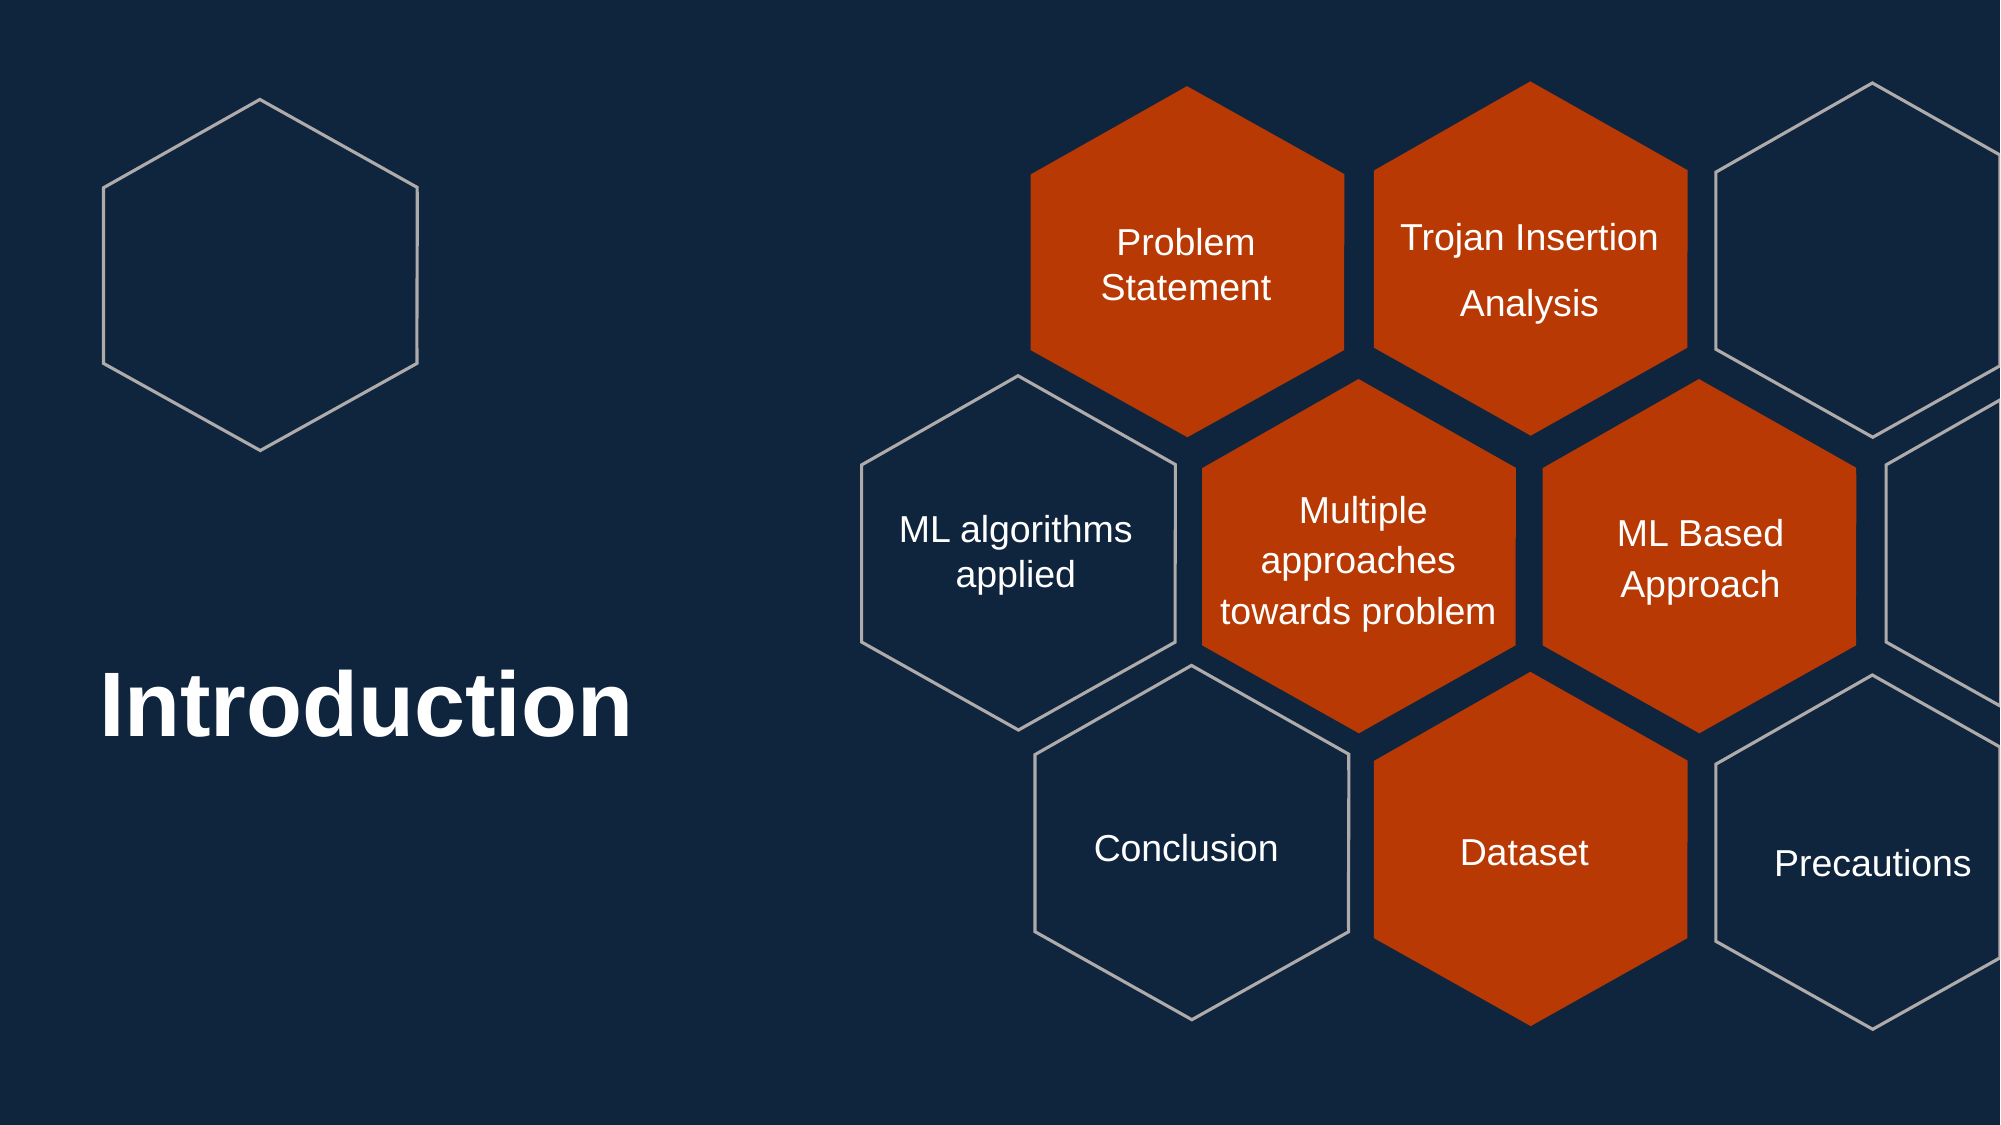

Problem Statement
Trojan Insertion
Analysis
ML algorithms applied
ML Based Approach
 Multiple approaches towards problem

# Introduction
Conclusion
Dataset
Precautions